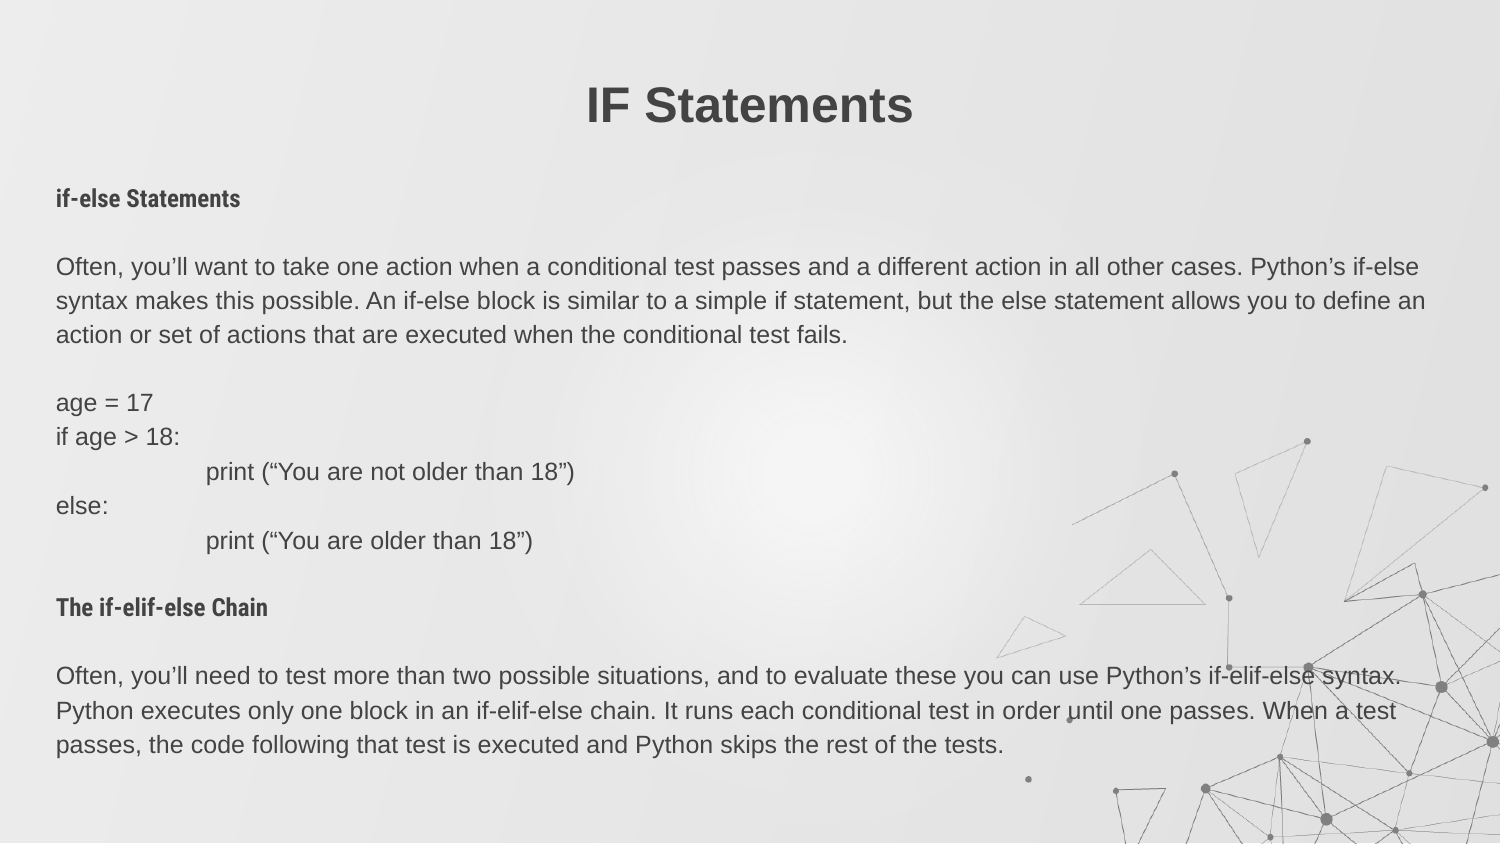

# IF Statements
if-else Statements
Often, you’ll want to take one action when a conditional test passes and a different action in all other cases. Python’s if-else syntax makes this possible. An if-else block is similar to a simple if statement, but the else statement allows you to define an action or set of actions that are executed when the conditional test fails.
age = 17
if age > 18:
	print (“You are not older than 18”)
else:
	print (“You are older than 18”)
The if-elif-else Chain
Often, you’ll need to test more than two possible situations, and to evaluate these you can use Python’s if-elif-else syntax. Python executes only one block in an if-elif-else chain. It runs each conditional test in order until one passes. When a test passes, the code following that test is executed and Python skips the rest of the tests.